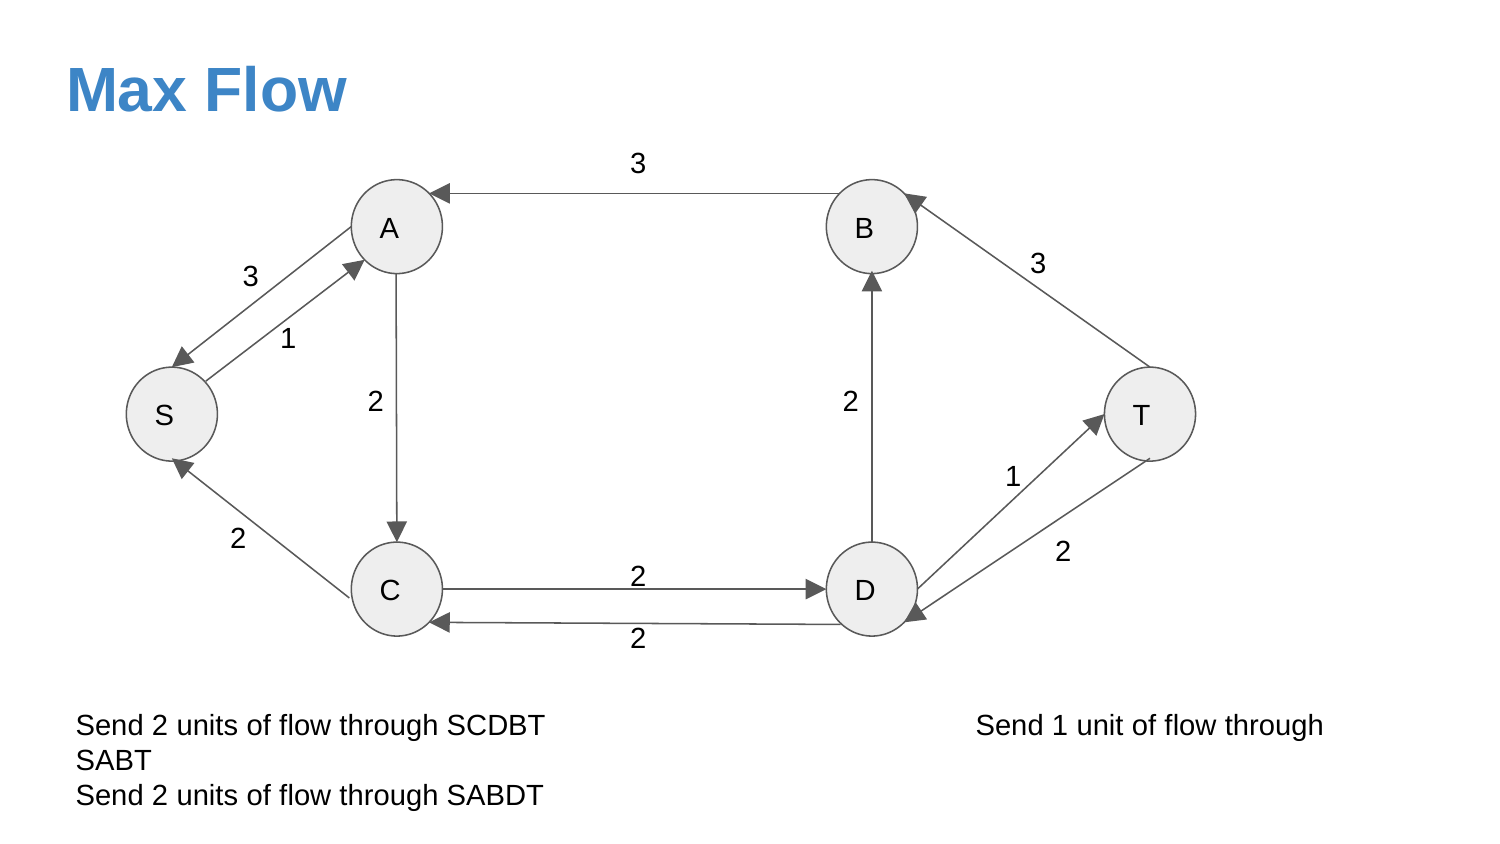

# Max Flow
3
A
B
3
3
1
S
T
2
2
1
2
2
C
D
2
2
Send 2 units of flow through SCDBT			Send 1 unit of flow through SABT
Send 2 units of flow through SABDT